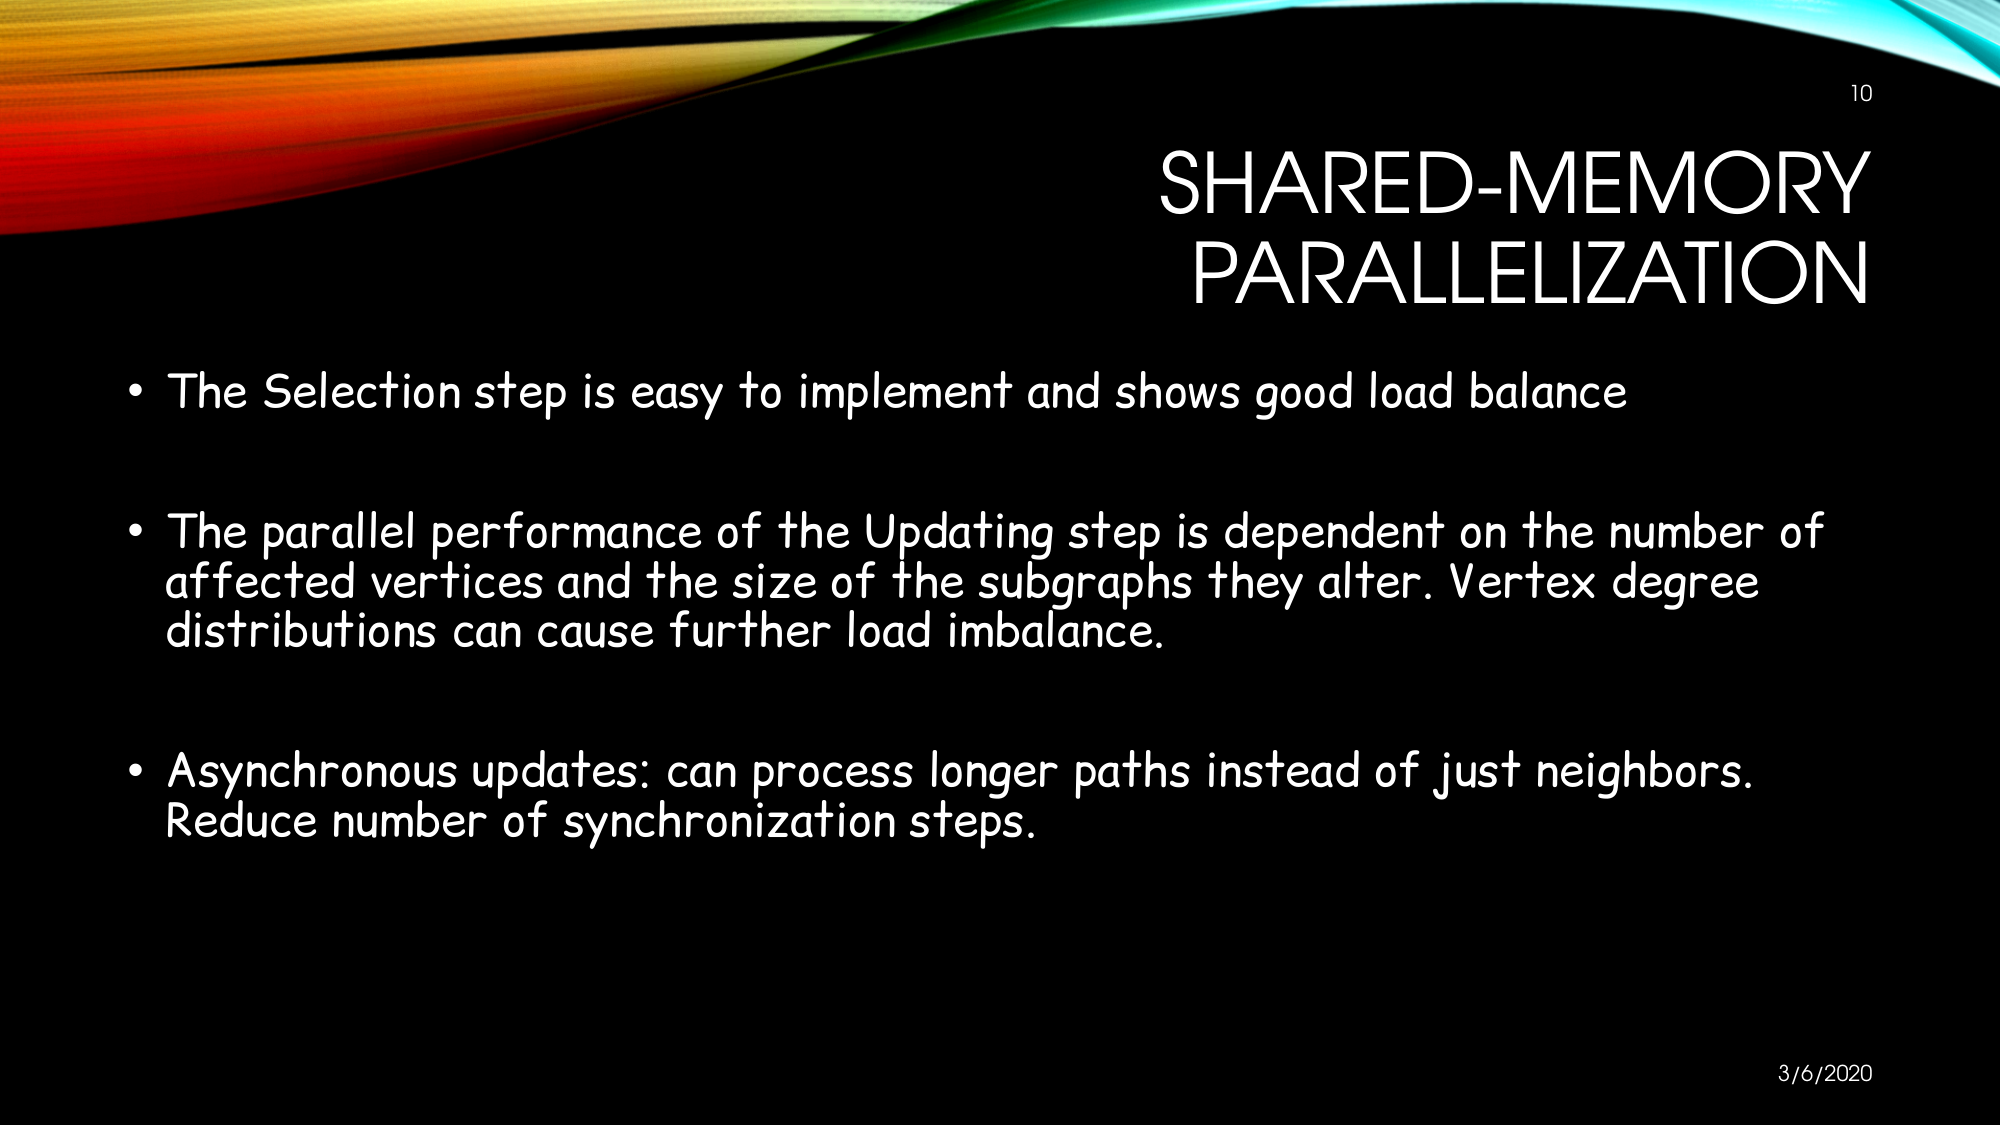

10
# Shared-memory parallelization
The Selection step is easy to implement and shows good load balance

The parallel performance of the Updating step is dependent on the number of affected vertices and the size of the subgraphs they alter. Vertex degree distributions can cause further load imbalance.

Asynchronous updates: can process longer paths instead of just neighbors. Reduce number of synchronization steps.
3/6/2020